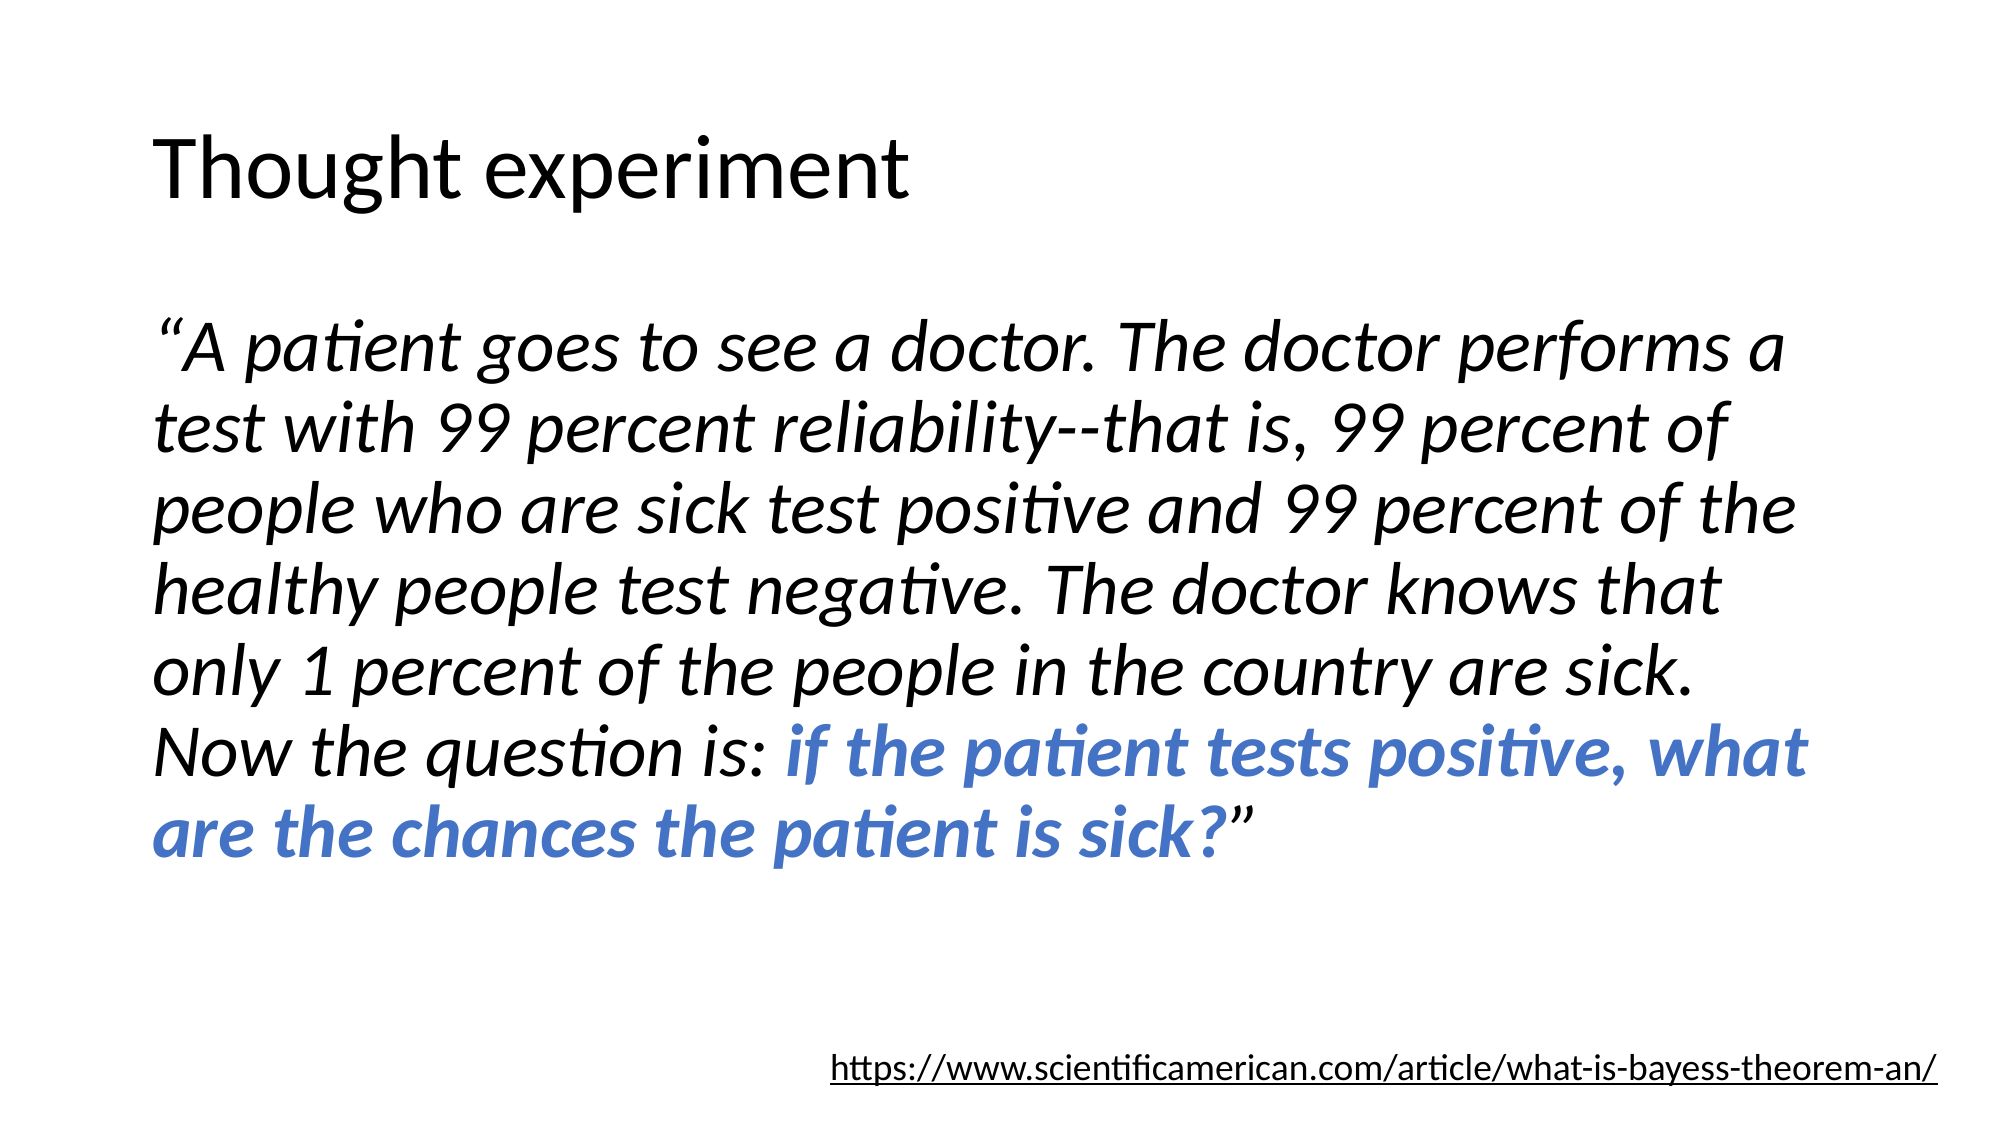

# Thought experiment
“A patient goes to see a doctor. The doctor performs a test with 99 percent reliability--that is, 99 percent of people who are sick test positive and 99 percent of the healthy people test negative. The doctor knows that only 1 percent of the people in the country are sick. Now the question is: if the patient tests positive, what are the chances the patient is sick?”
https://www.scientificamerican.com/article/what-is-bayess-theorem-an/